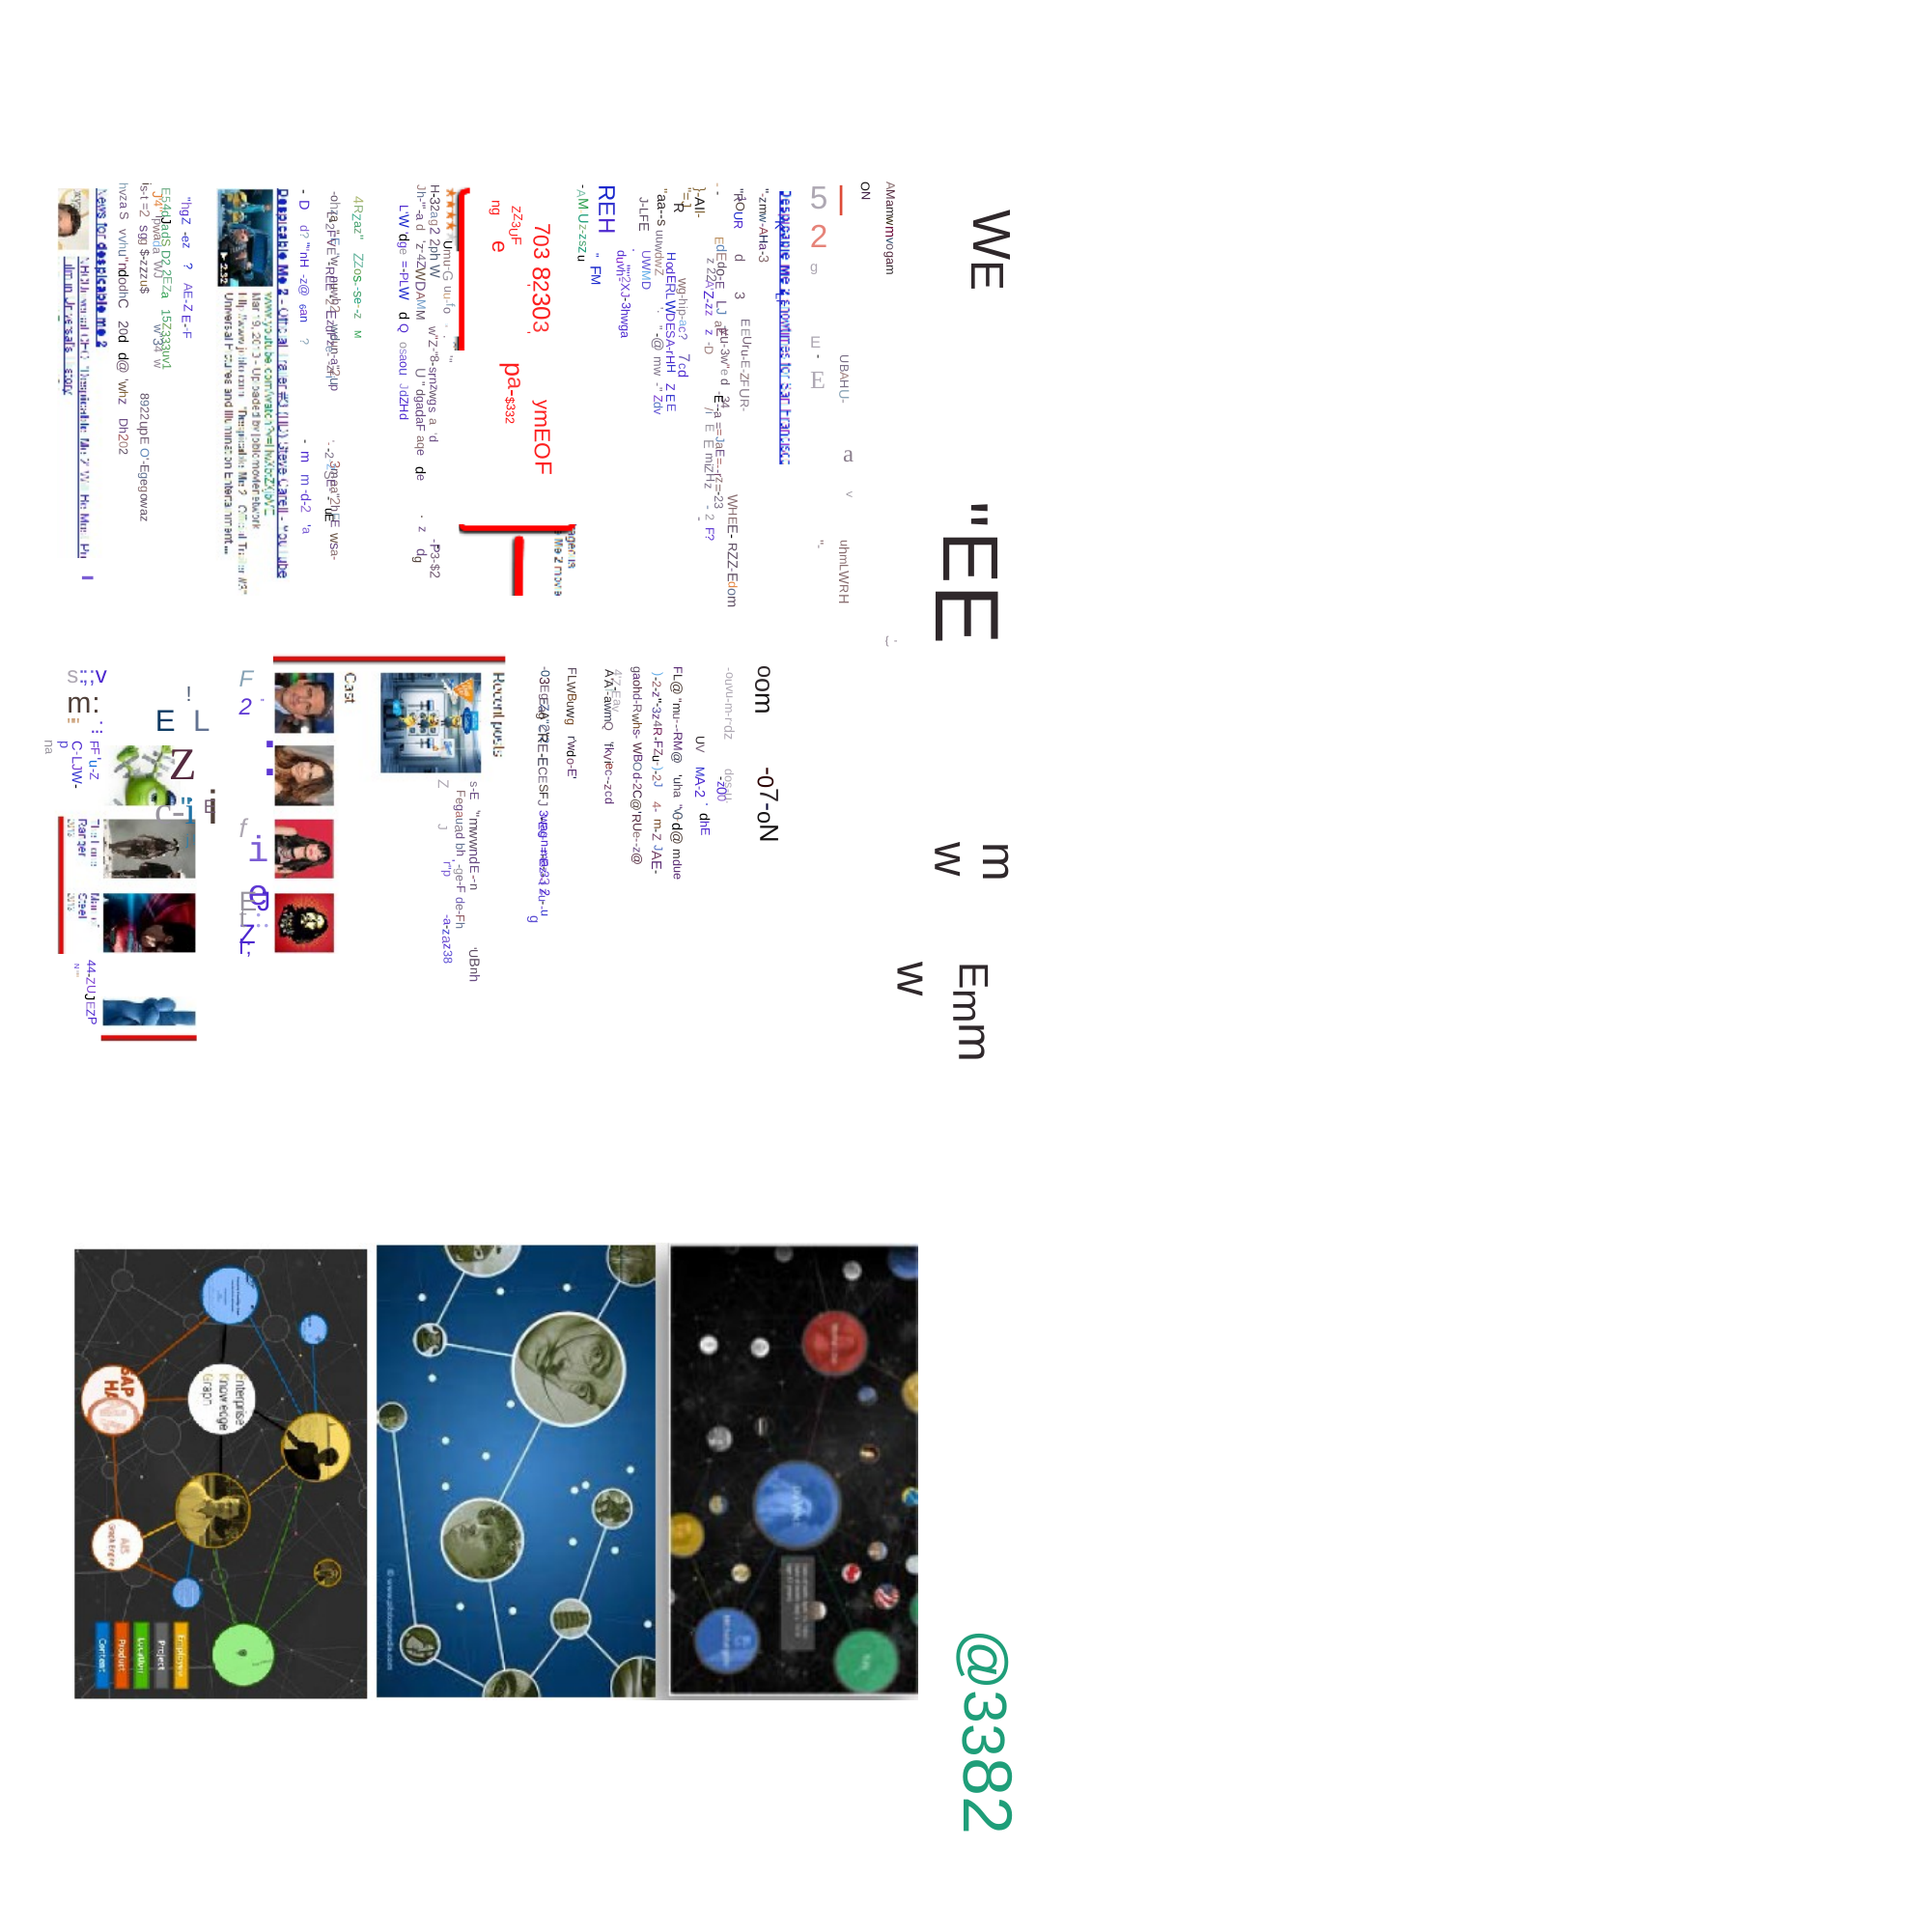

5 |2
AMamwmvogam  ON
is-t =2  sgg $-zzzu$	8922upE O'-Egegowaz
hvza S  vvhu"ndodhC   20d  d@ 'whz   Dh202
- -
H-32ag2 2ph W
-AM-Uz-zszu
Jh-"'-a d   'z-4ZWDAMM	U " dgadaF aqe   de
REH
}-AIl-
"=J

"hgZ  -ez    ?    AE-Z E--F
E54dJadS D2 2EZa   15Z333uv1
"-zmw-AHa-3 "ROUR
z 22
"aa--s uuwdwZ
L-2FVE  -REE -2-EzdFze- -zri
- D    d? ""nH  -z@  6an    ?

J'4'' ipwada  WJ
4RZaz"   ZZos--se--z   M
-ohza  "-E  "w   nuwb2   wdun-a"2up	3maa"2hFE wsa-

1
J-LFE
ng
R
L'W 'dge =-PLW   d Q  osaou  JdZHd
ZZ3UF
WE
K	LF
703 82303
EdEdo-E   LJ aE
Umu-G uu-fo   16        .     '"
e
.
UWMD duvh-
HodERLWDESA-rHH   Z EE
"  FM
d	3
g
""'2XJ-3hwga
A'Z-zz    z -D	/i   E  E miZHz     - 2 F?
-
wg-hip-ac?    7cd
'	'
'.   " -@ mw  -" Zdv
EEUru-E-ZFUR-
-yu-3w"e d  34
w"34  w
w"Z-"8-srnzwgs a  'd
E

E
UBAHU--
pa-$332
-E--a ==JaE=--rz=-23
ymEOF
a

<
'- -2-2SE- -  uE
-  m   m -d-2   'a
WHEE- RZZ-Edom
"EE
.  z

-P3-$2
uhmLWRH  "-
-
-
dg
{-

s:;;v m:
""  ..:
F 2
Eag CRE-ECESFJ 3-Ec-  =-Ez--t zu--u
g
oom
-ouvu-m-r-dz
FL@ "mu---RM@   'uha  "v~d@ mdue
)-2-z"-3z4R-FZu-)-2J    4-  m-Z JAE-
gaohd-Rwhs- WBOd-2C@'RUe--z@
4'Z-Eav
FLWBuwg   r'wdo-E'
-03Eg-ZA"2''2	wagn ma-33 2
A'Af-awmQ   'fkviec--zcd
!
EL Z
c-i i
j!
"
:

ie
-z00
.
UV    MA-2
FF'u-Z
C-LJW-p
na

-07-oN
dos-u.
Z	J
s-E   '"mwwndE--n
"
Fegauad bh  -ge-F de-Fh
E
0
f
dhE
mw
'r"p	-a-zaz38
EJZ
t :.i;
'UBnh
44-ZUJEZP
N
Emmw
""

@3382